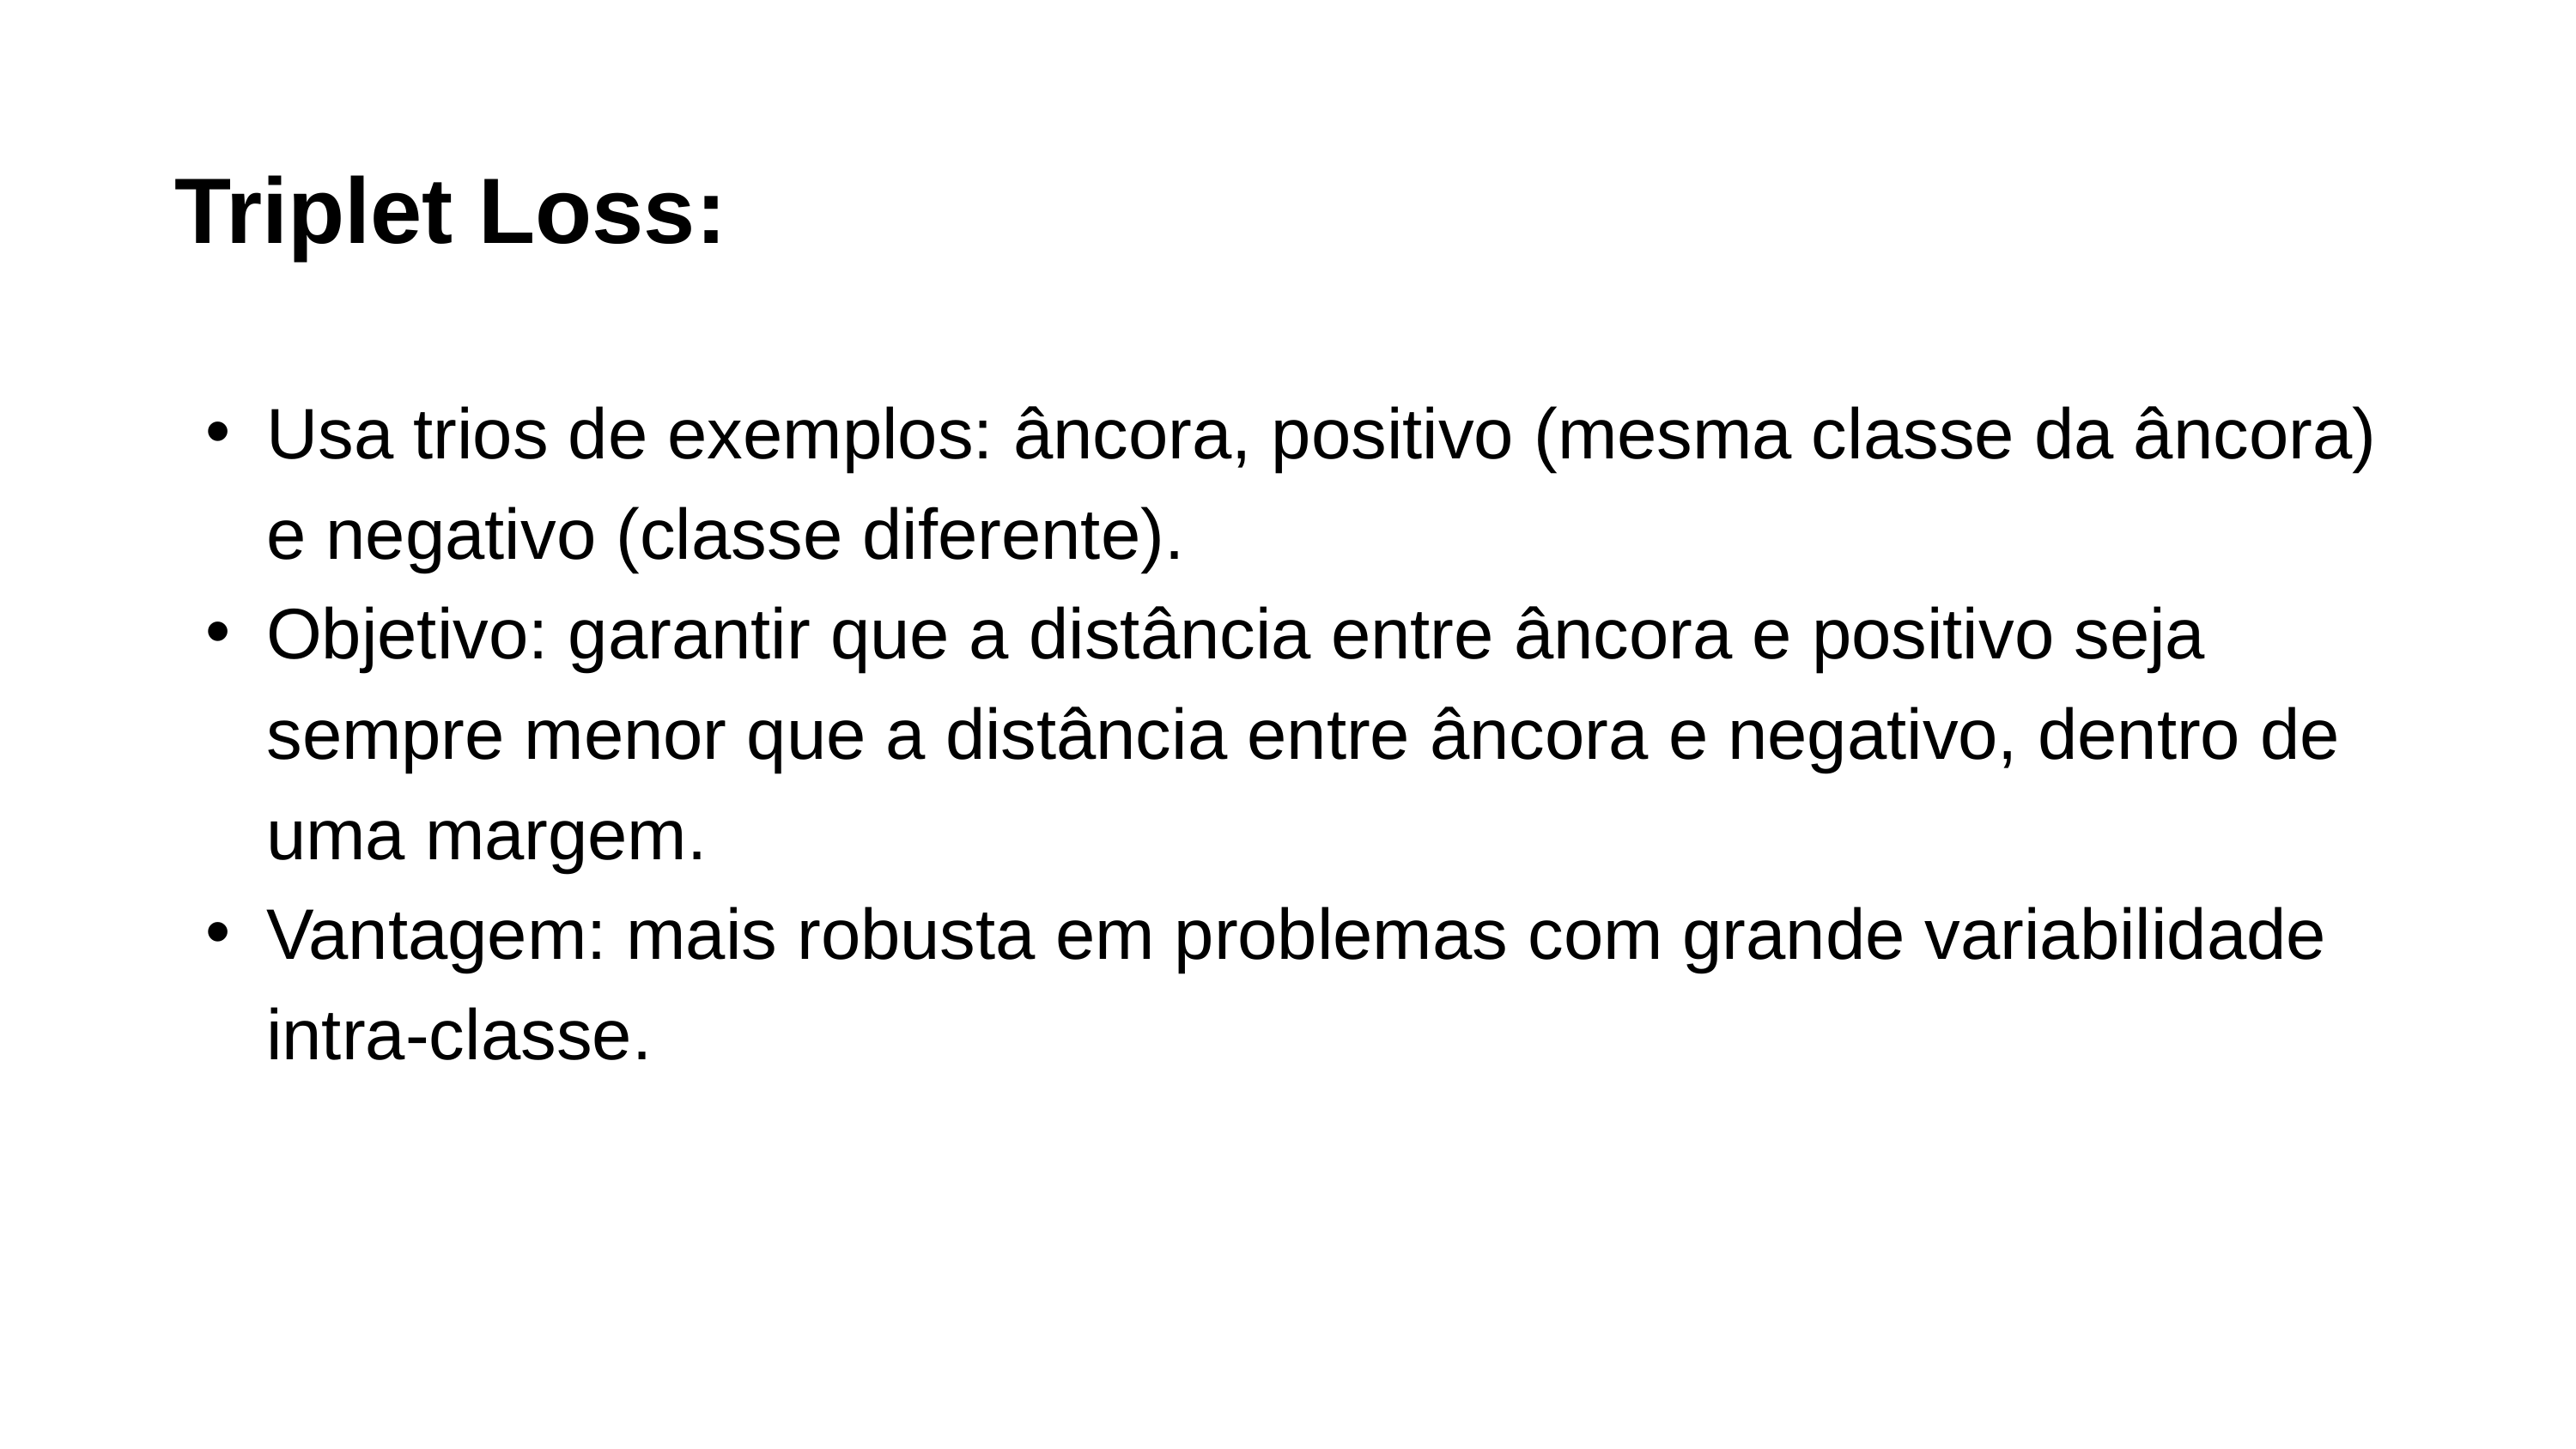

Triplet Loss:

Usa trios de exemplos: âncora, positivo (mesma classe da âncora) e negativo (classe diferente).
Objetivo: garantir que a distância entre âncora e positivo seja sempre menor que a distância entre âncora e negativo, dentro de uma margem.
Vantagem: mais robusta em problemas com grande variabilidade intra-classe.